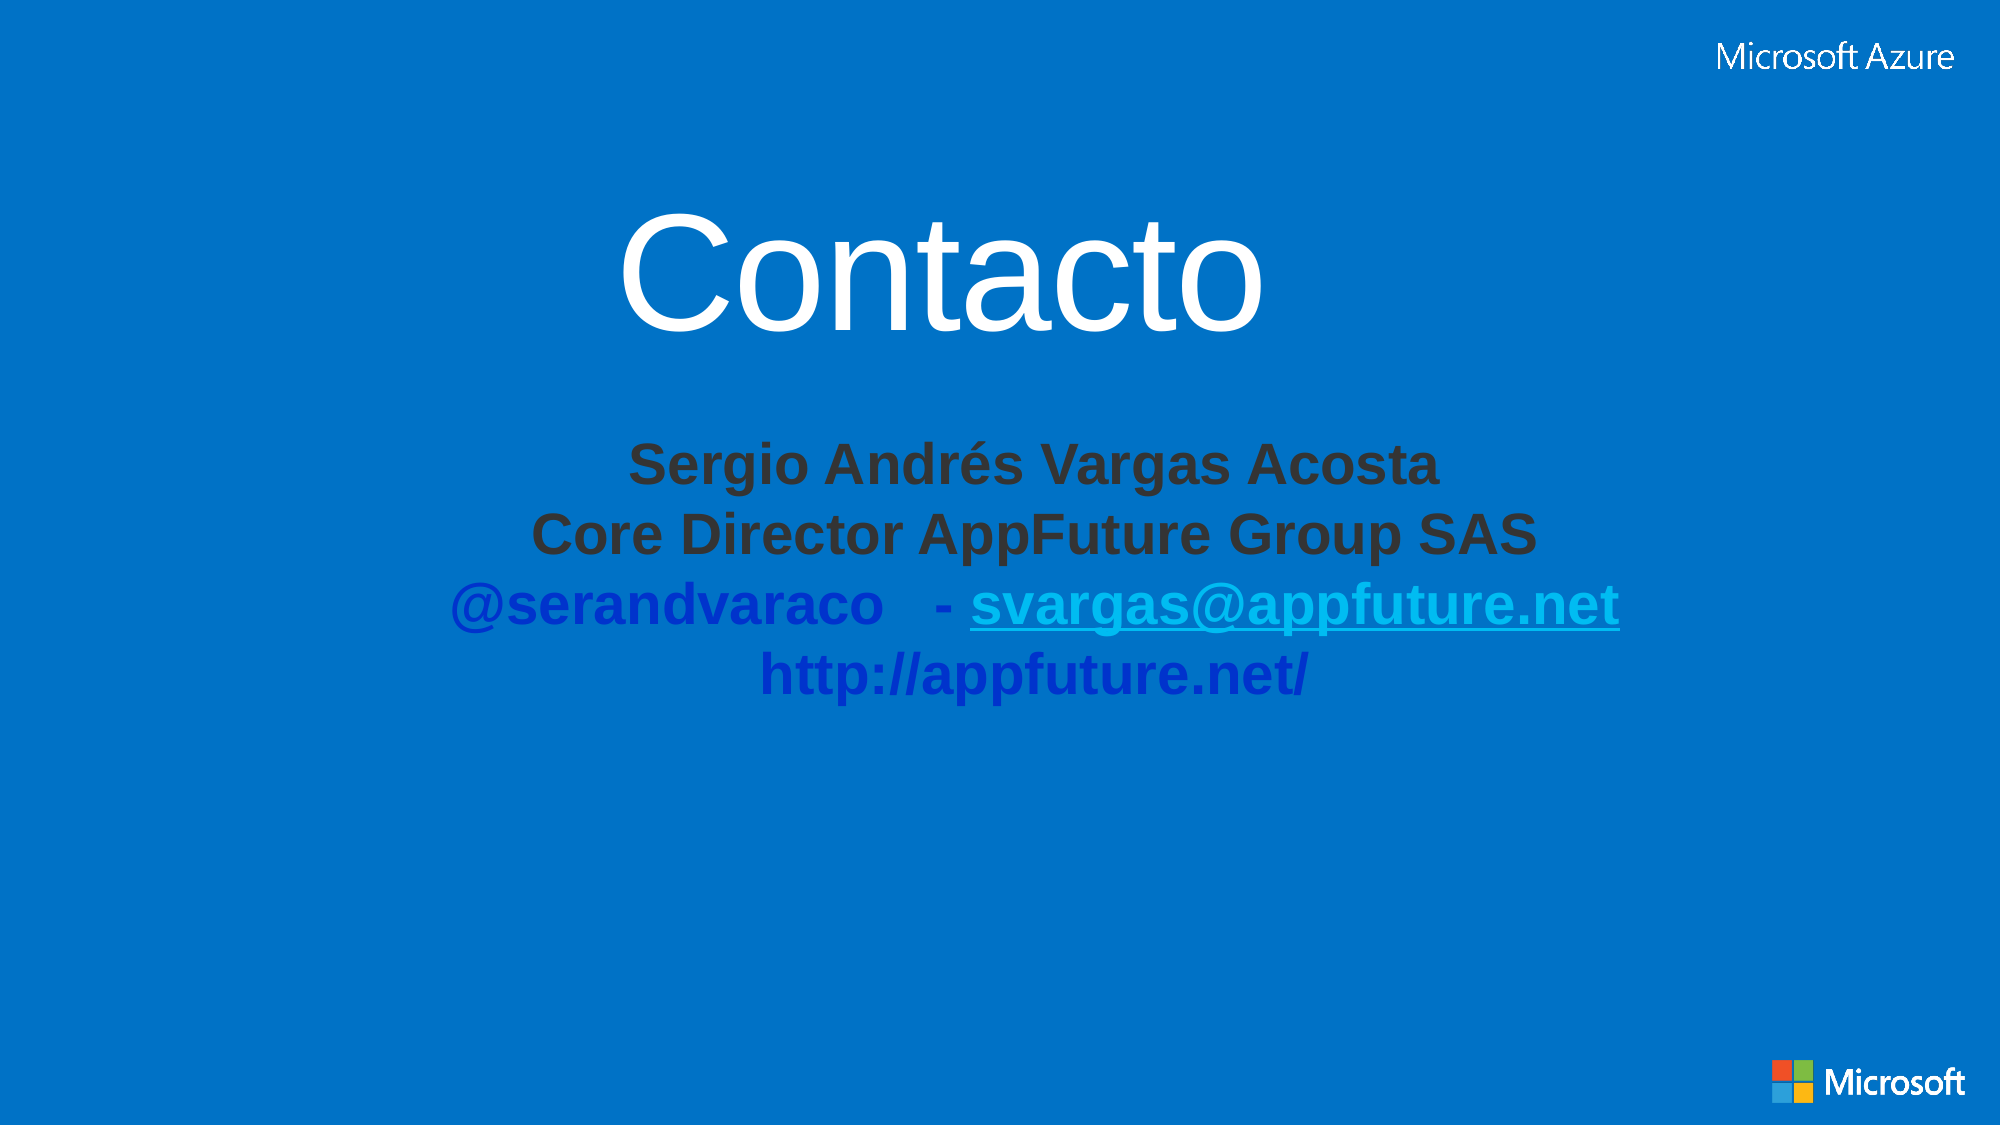

# Contacto
Sergio Andrés Vargas Acosta
Core Director AppFuture Group SAS
@serandvaraco   - svargas@appfuture.net
http://appfuture.net/